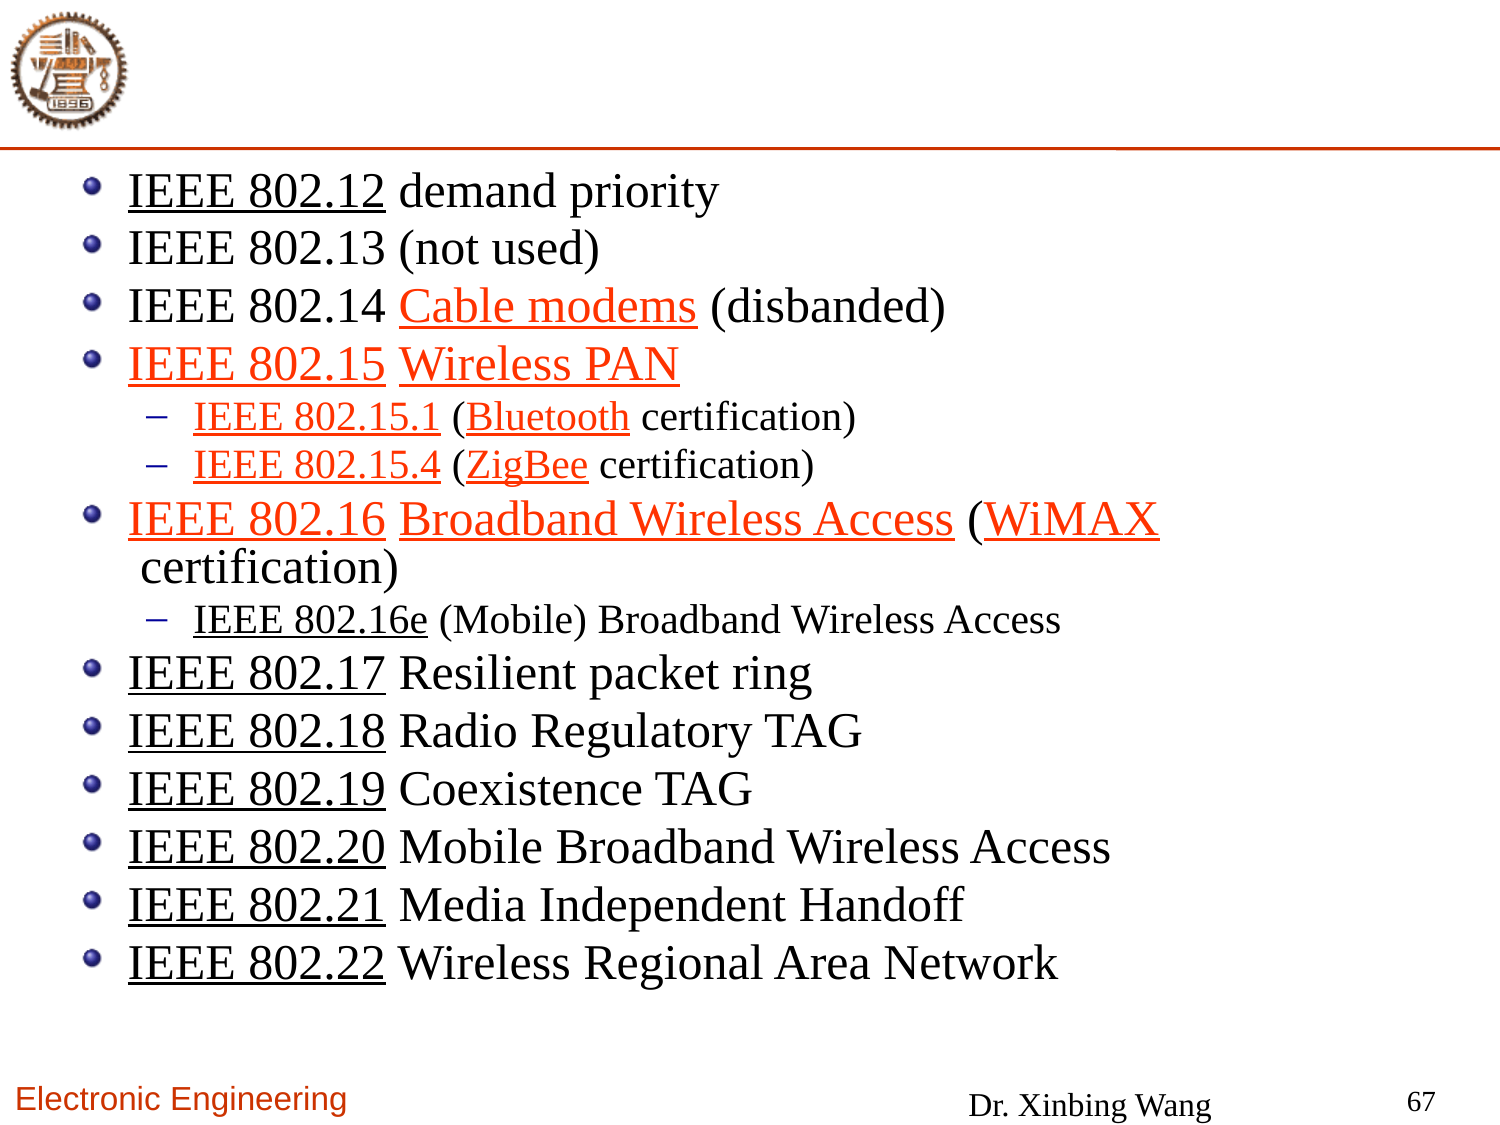

#
IEEE 802.12 demand priority
IEEE 802.13 (not used)
IEEE 802.14 Cable modems (disbanded)
IEEE 802.15 Wireless PAN
IEEE 802.15.1 (Bluetooth certification)
IEEE 802.15.4 (ZigBee certification)
IEEE 802.16 Broadband Wireless Access (WiMAX certification)
IEEE 802.16e (Mobile) Broadband Wireless Access
IEEE 802.17 Resilient packet ring
IEEE 802.18 Radio Regulatory TAG
IEEE 802.19 Coexistence TAG
IEEE 802.20 Mobile Broadband Wireless Access
IEEE 802.21 Media Independent Handoff
IEEE 802.22 Wireless Regional Area Network
67
Dr. Xinbing Wang